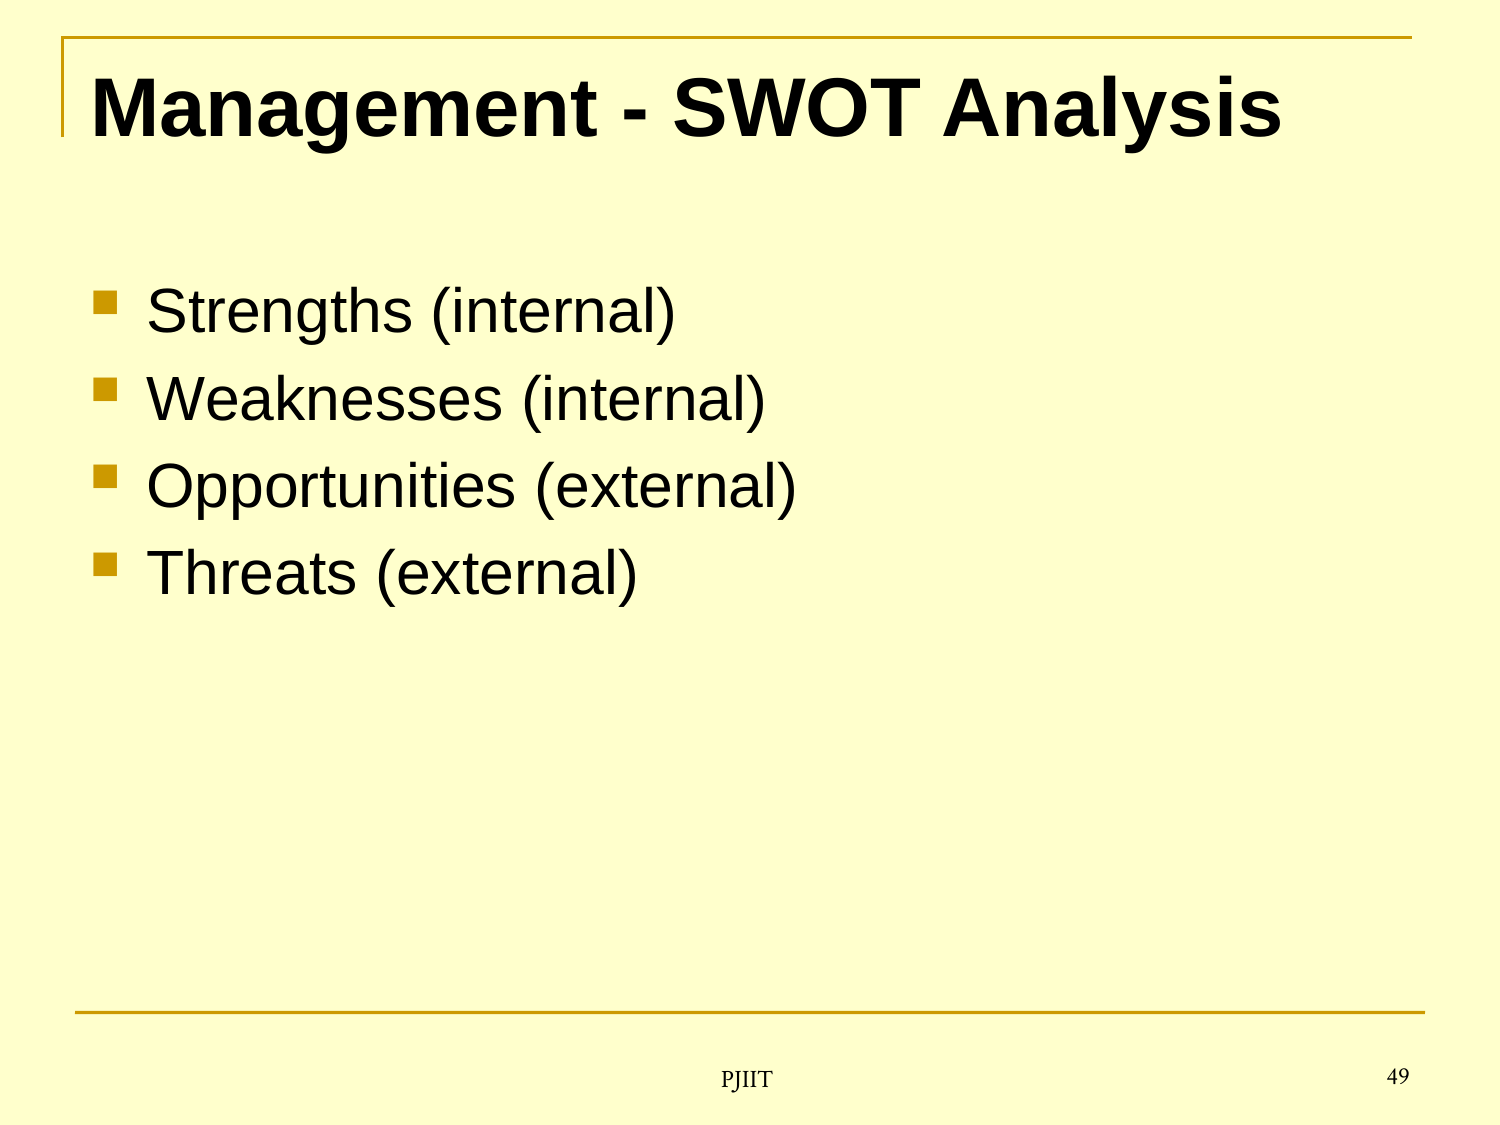

# Management - SWOT Analysis
Strengths (internal)
Weaknesses (internal)
Opportunities (external)
Threats (external)
49
PJIIT